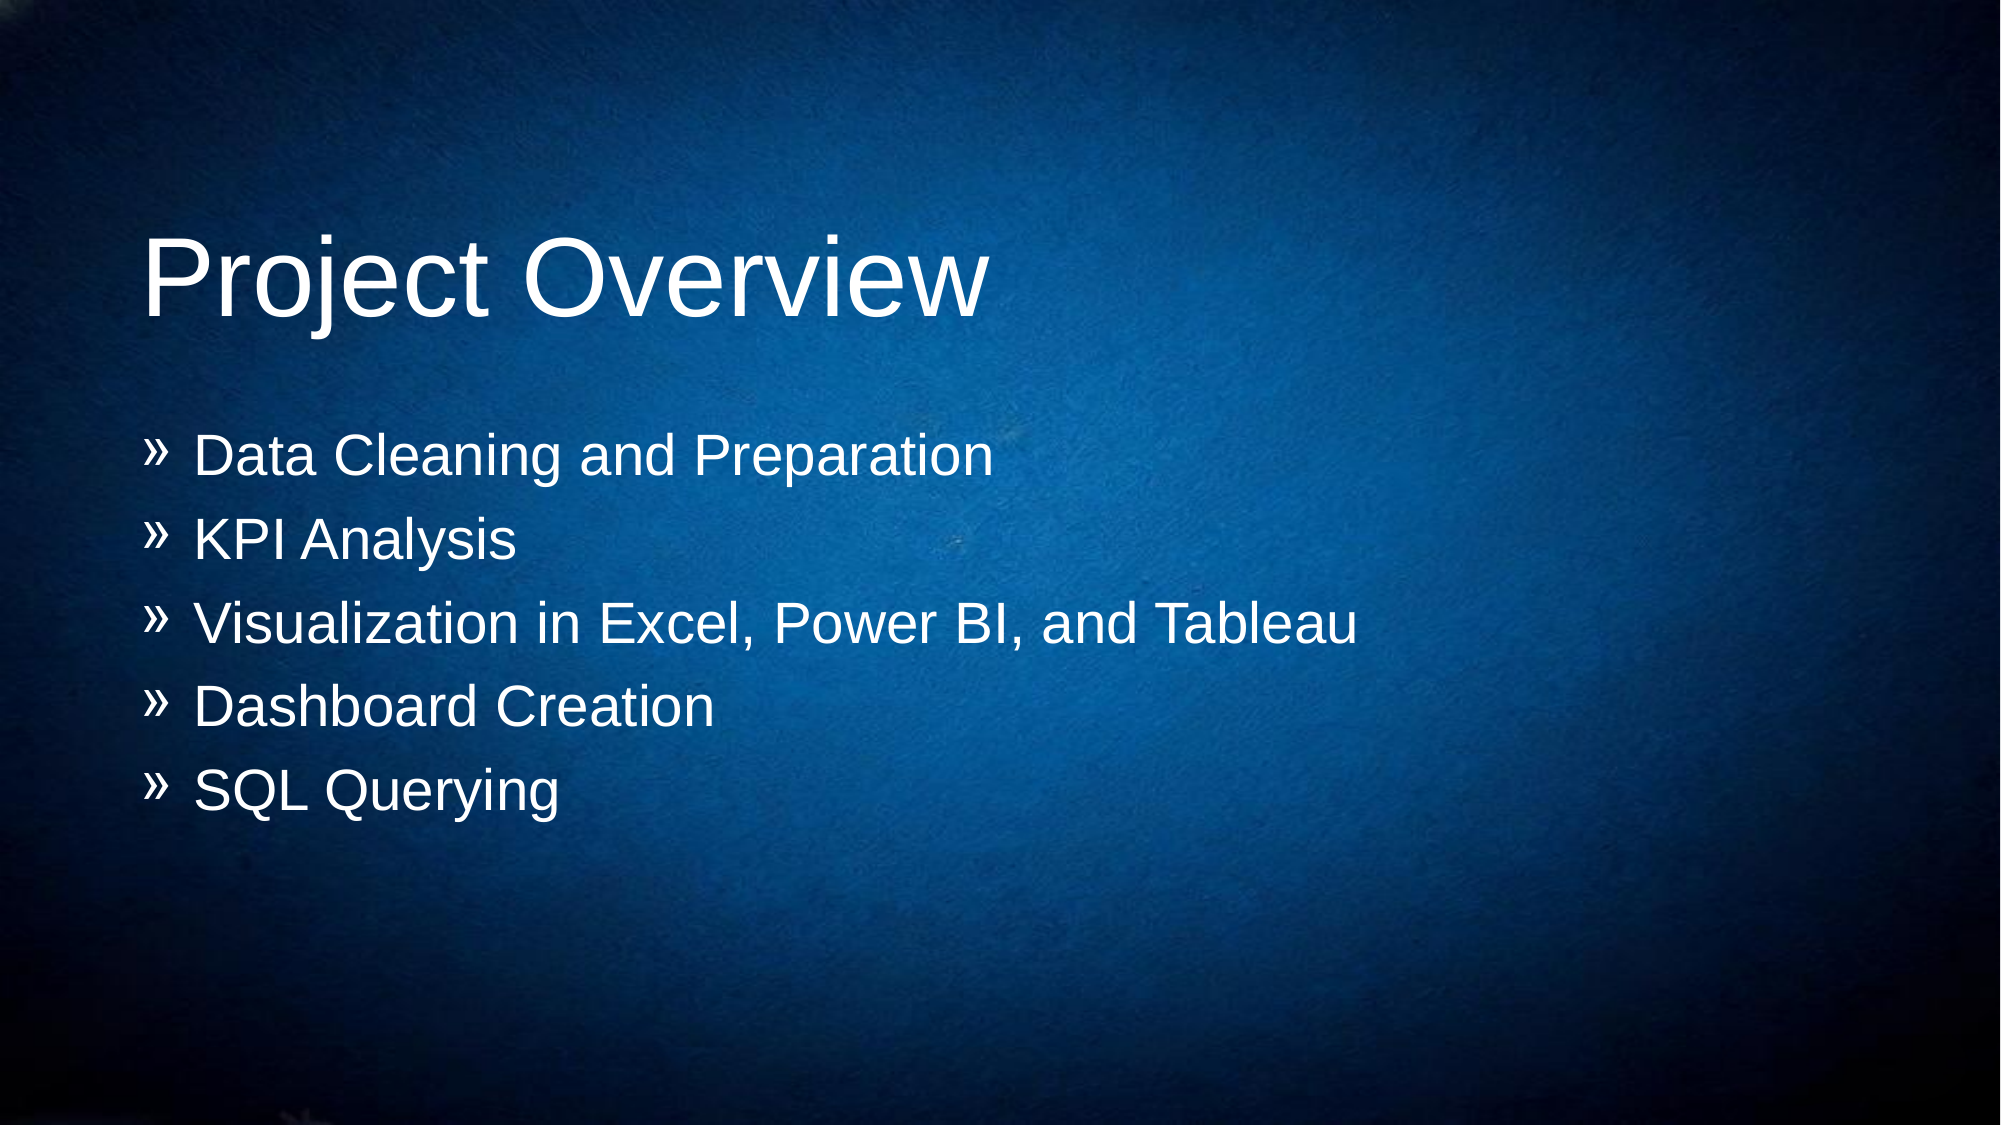

# Project Overview
 Data Cleaning and Preparation
 KPI Analysis
 Visualization in Excel, Power BI, and Tableau
 Dashboard Creation
 SQL Querying